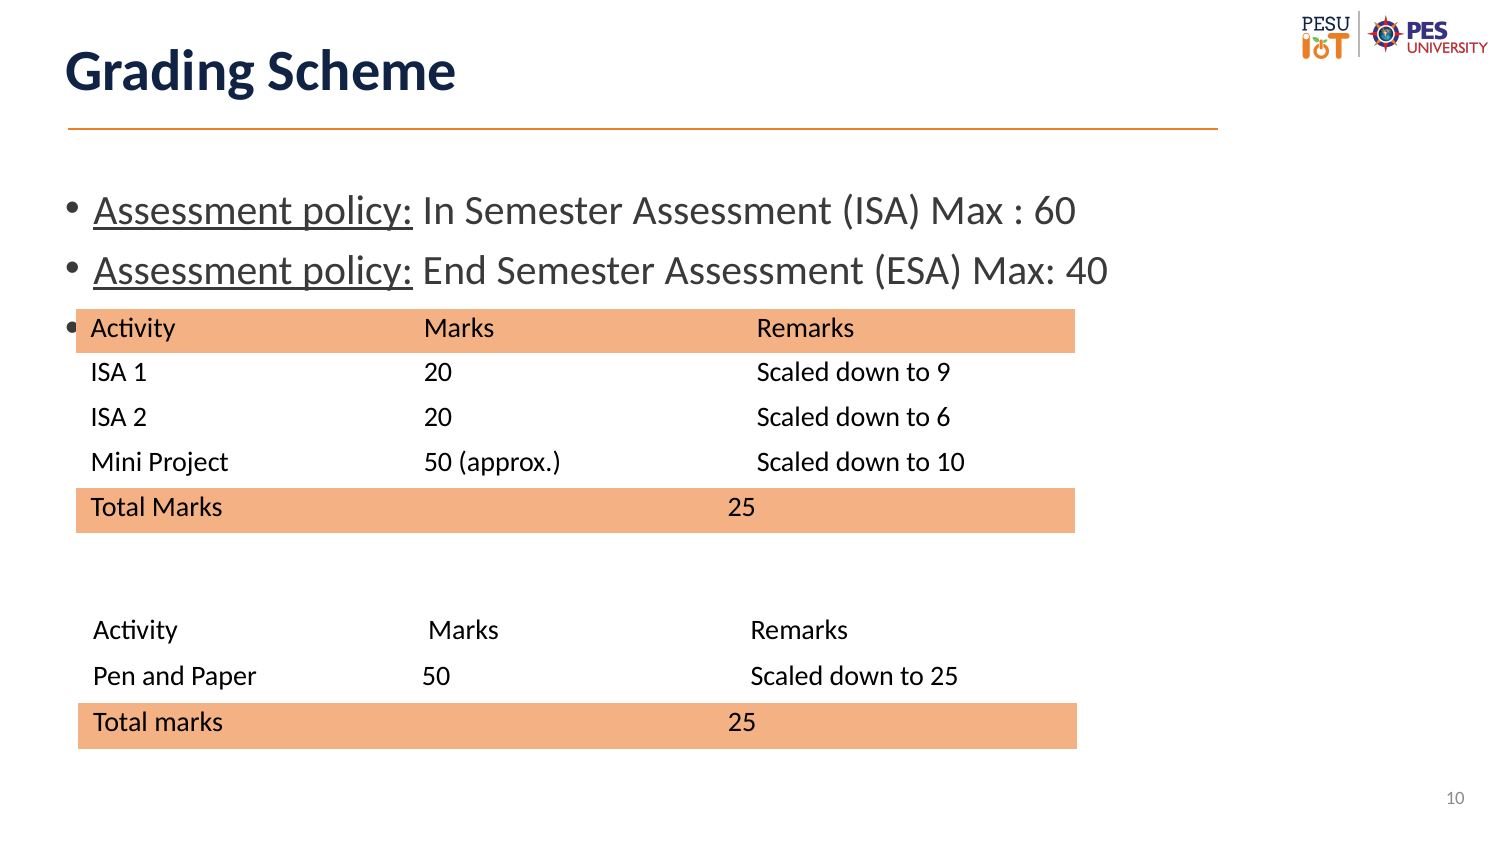

# Grading Scheme
Assessment policy: In Semester Assessment (ISA) Max : 60
Assessment policy: End Semester Assessment (ESA) Max: 40
Total = ISA + ESA = 100 marks

| Activity | Marks | Remarks |
| --- | --- | --- |
| ISA 1 | 20 | Scaled down to 9 |
| ISA 2 | 20 | Scaled down to 6 |
| Mini Project | 50 (approx.) | Scaled down to 10 |
| Total Marks | 25 |  |
| Activity | Marks | Remarks |
| --- | --- | --- |
| Pen and Paper | 50 | Scaled down to 25 |
| Total marks | 25 |  |
10